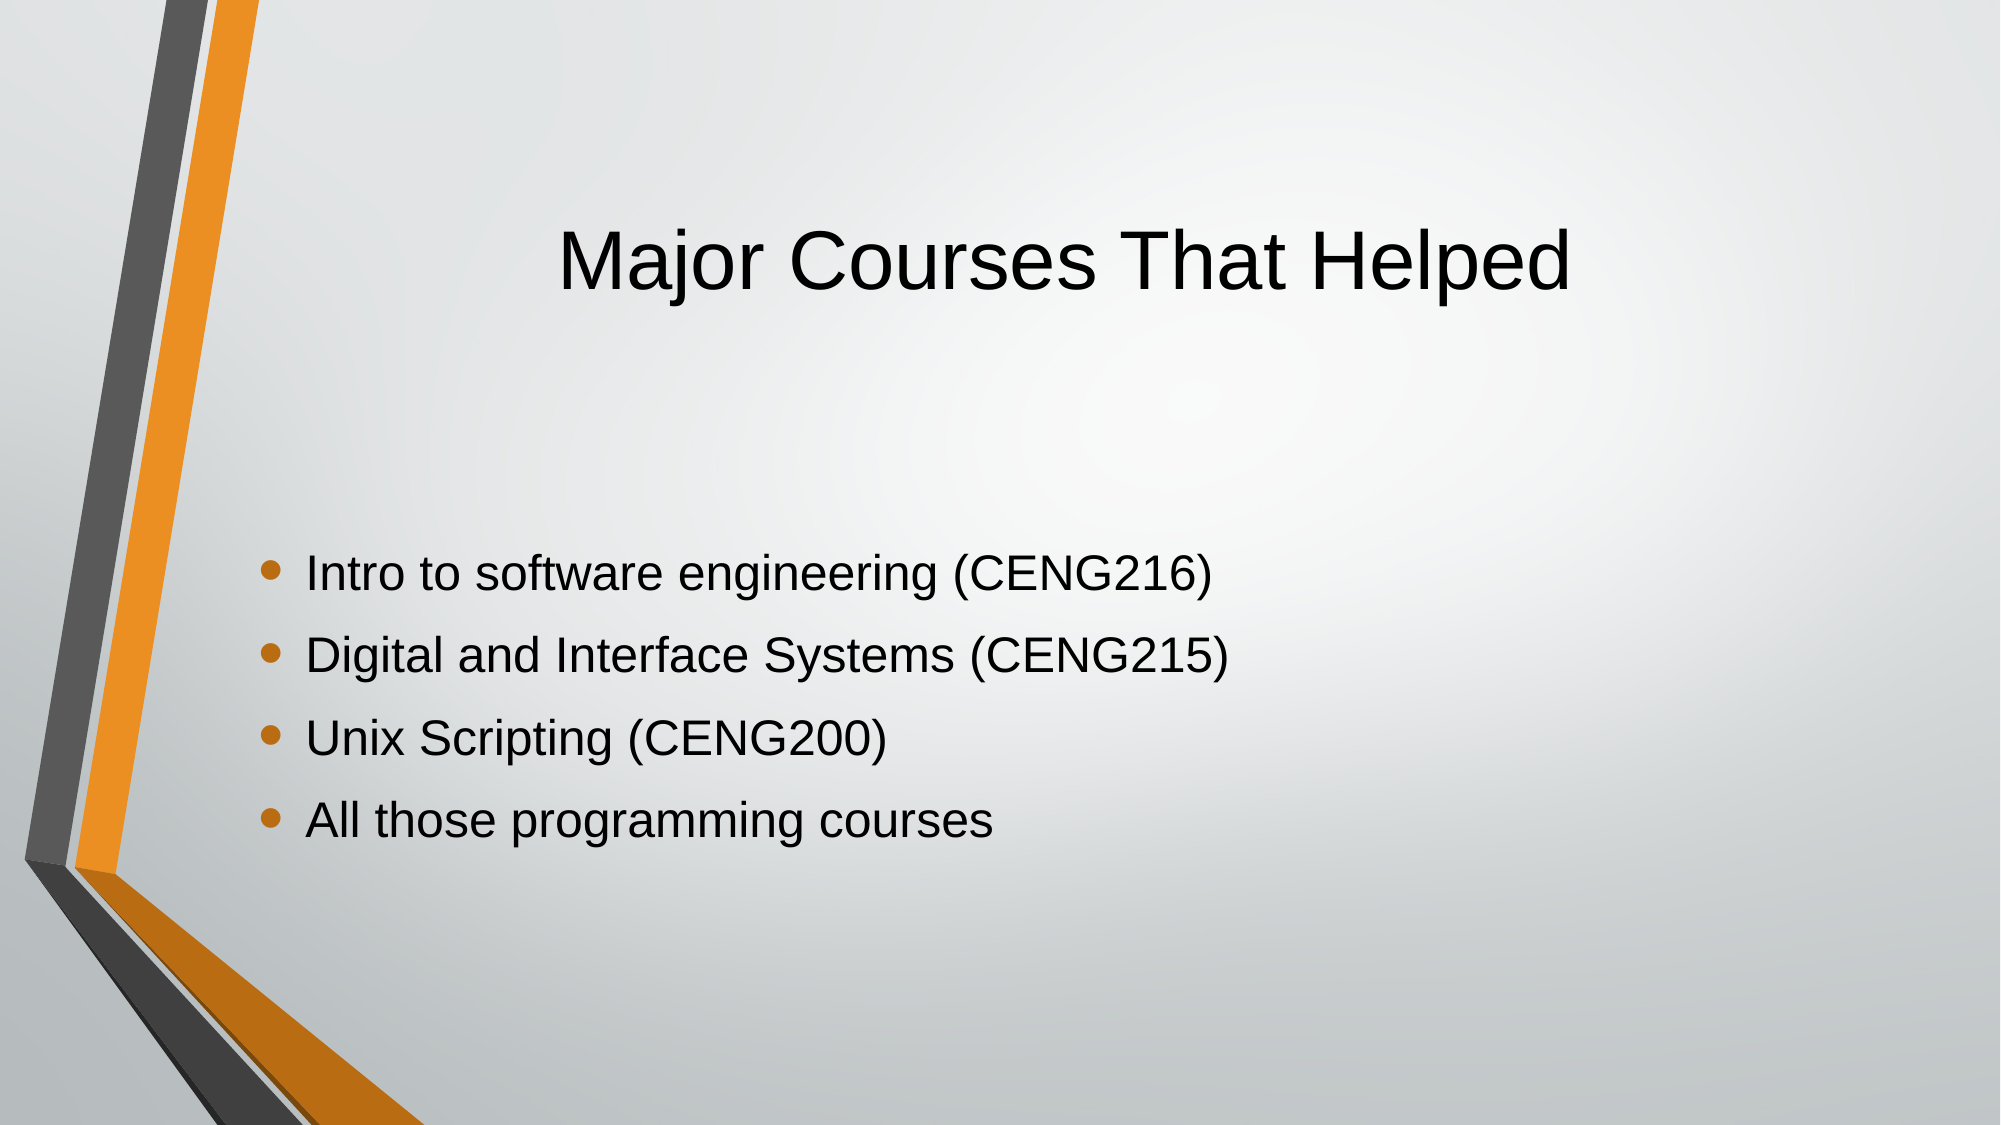

# Major Courses That Helped
Intro to software engineering (CENG216)
Digital and Interface Systems (CENG215)
Unix Scripting (CENG200)
All those programming courses